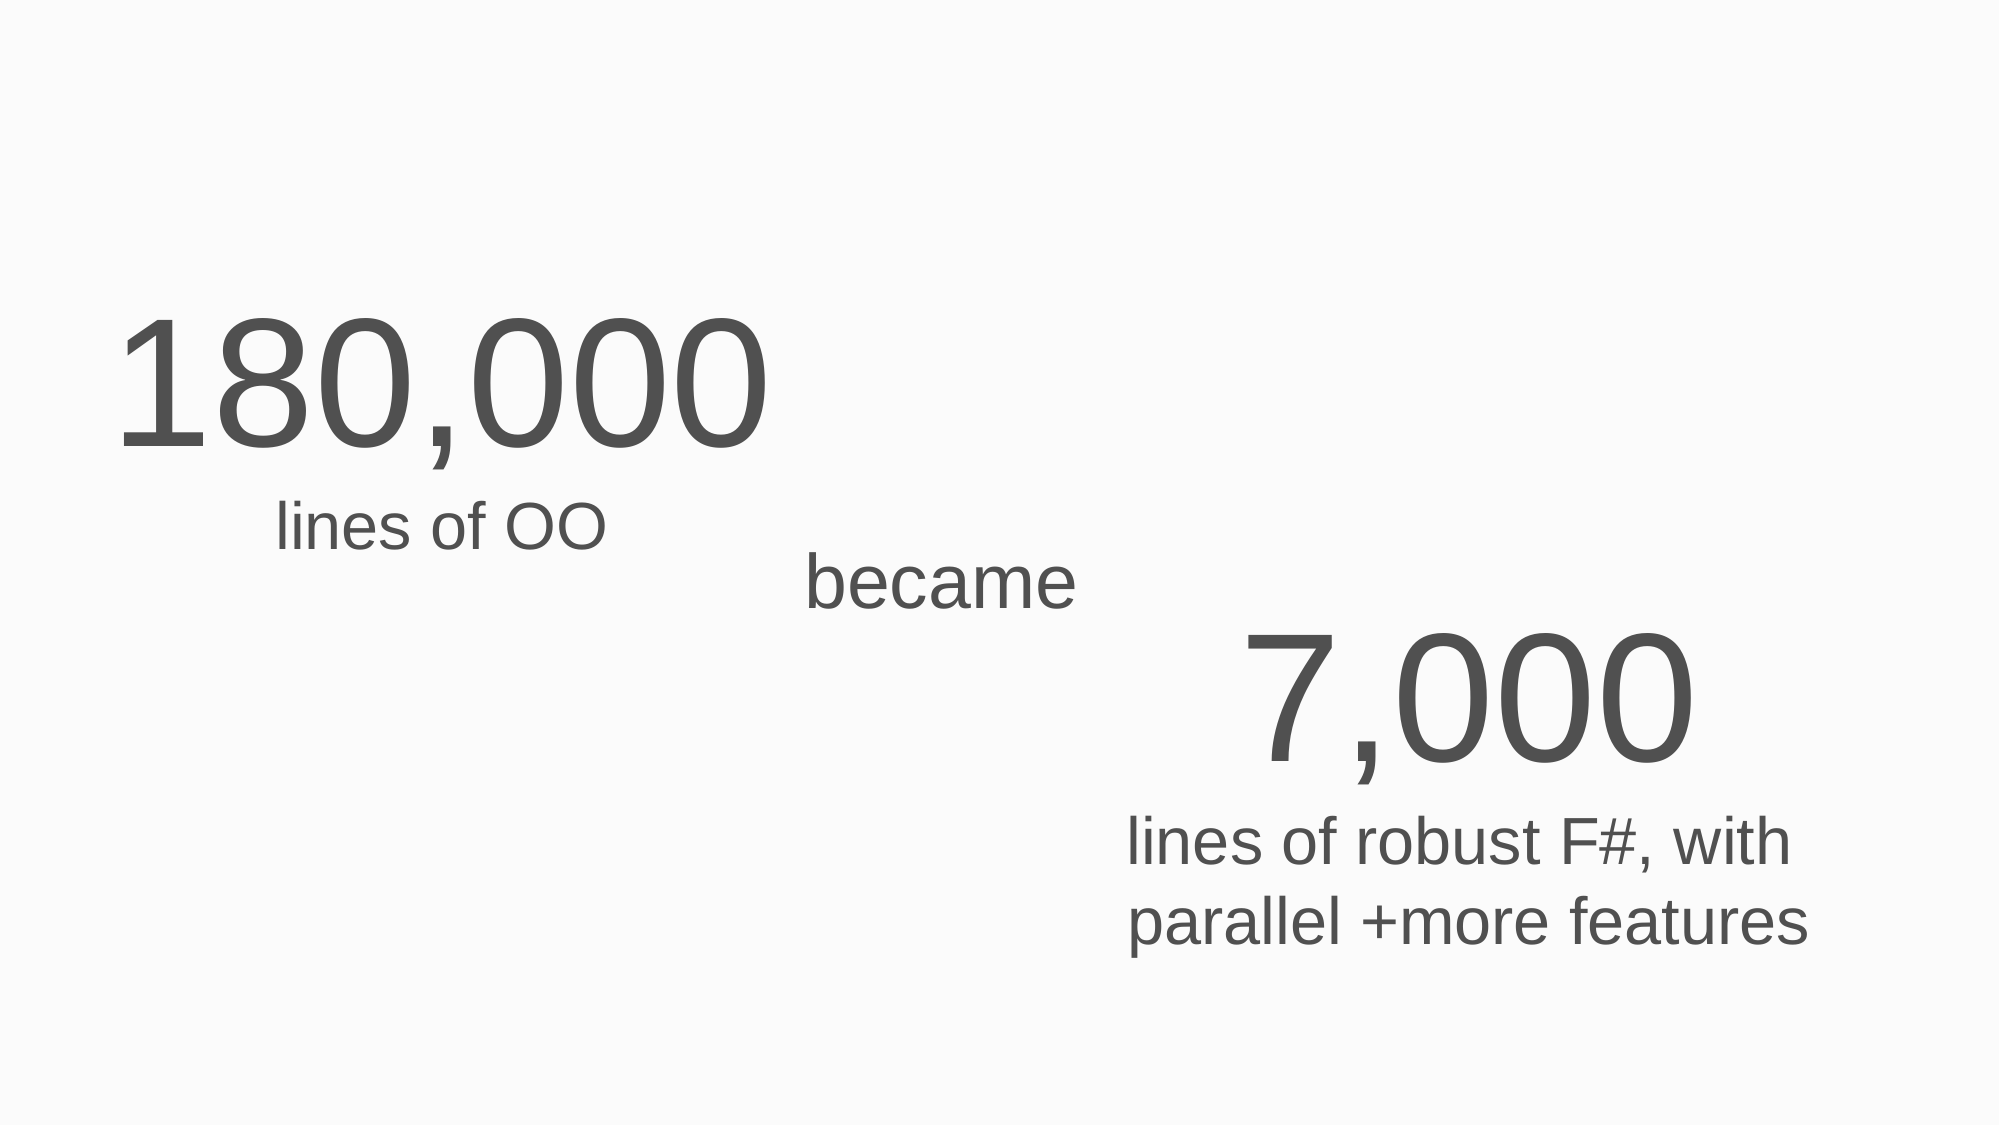

#
180,000
lines of OO
became
7,000
lines of robust F#, with
parallel +more features